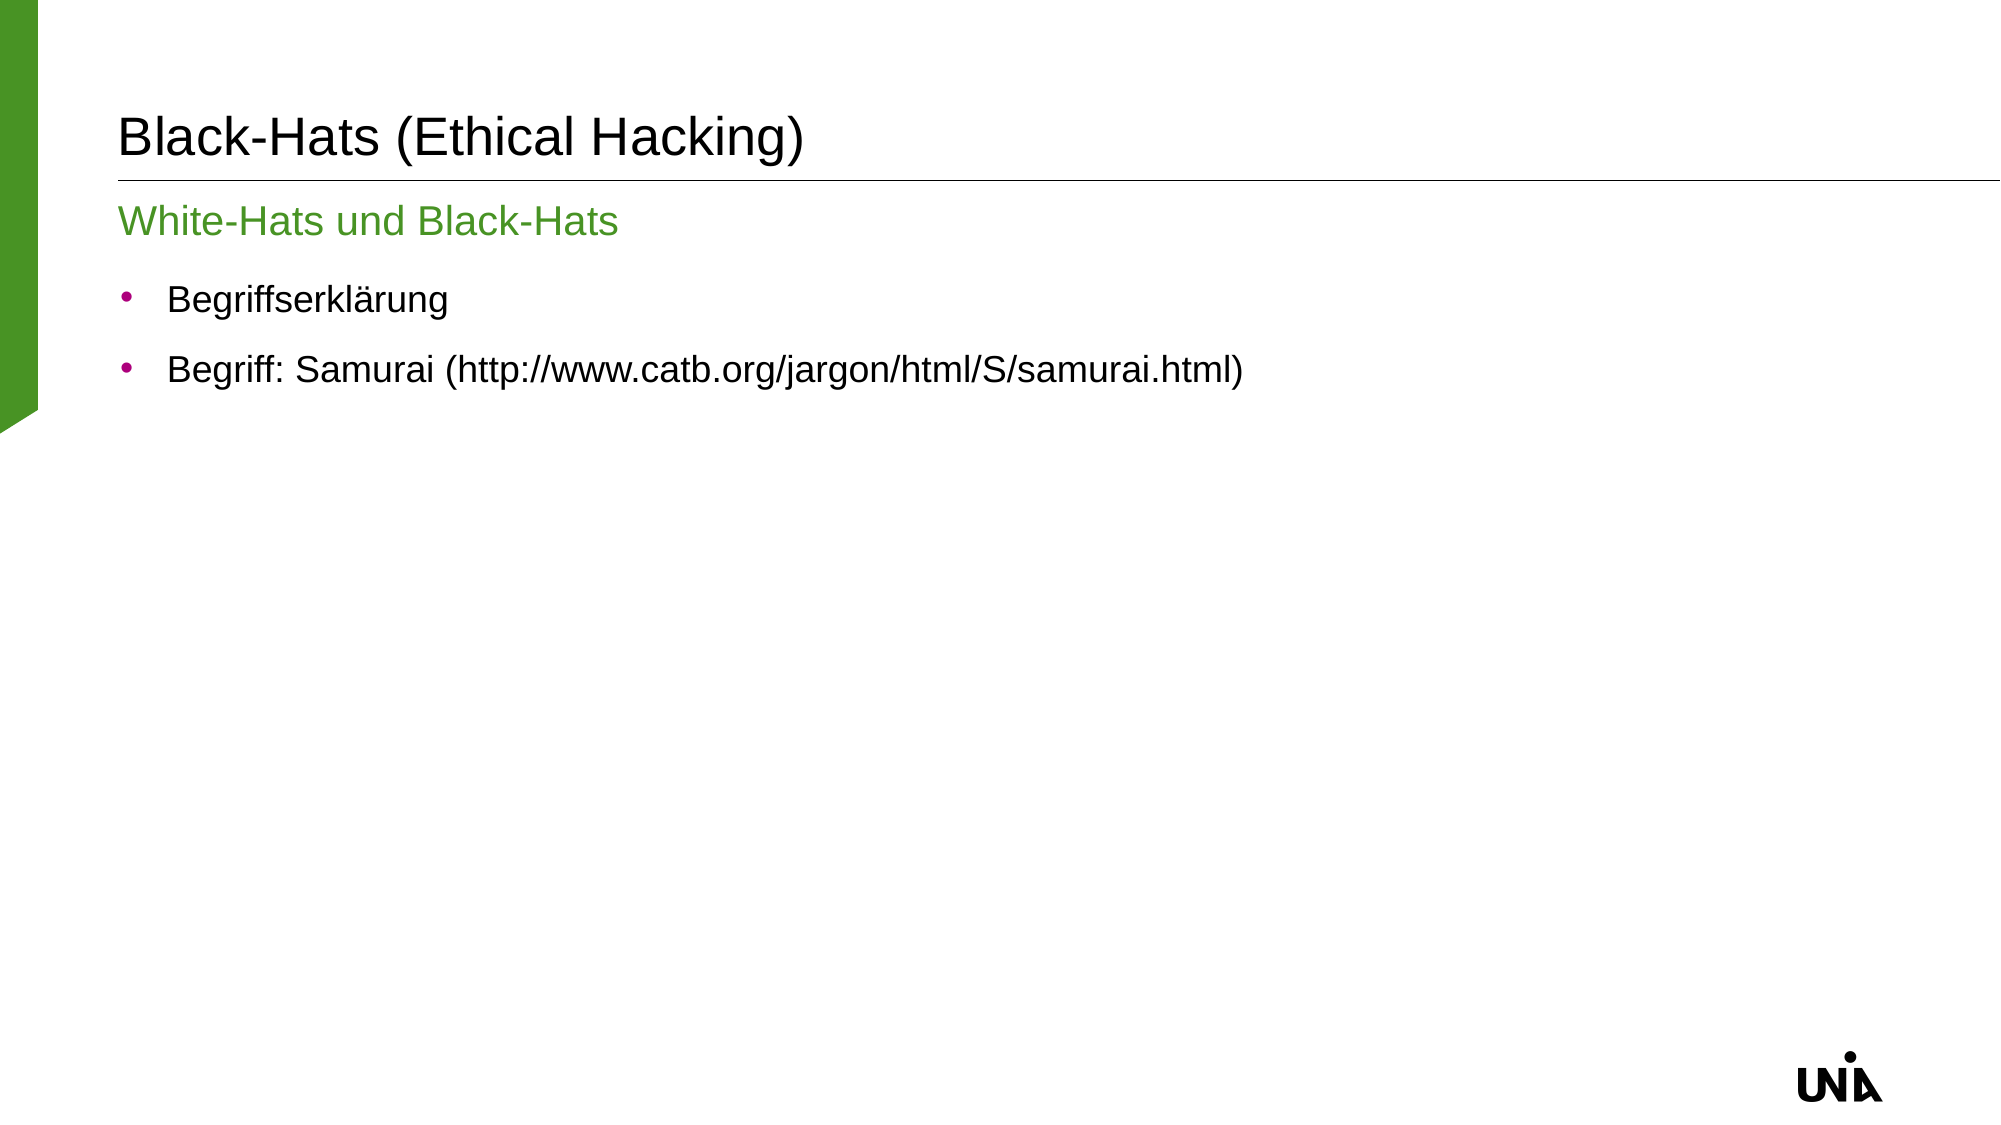

# Black-Hats (Ethical Hacking)
White-Hats und Black-Hats
Begriffserklärung
Begriff: Samurai (http://www.catb.org/jargon/html/S/samurai.html)